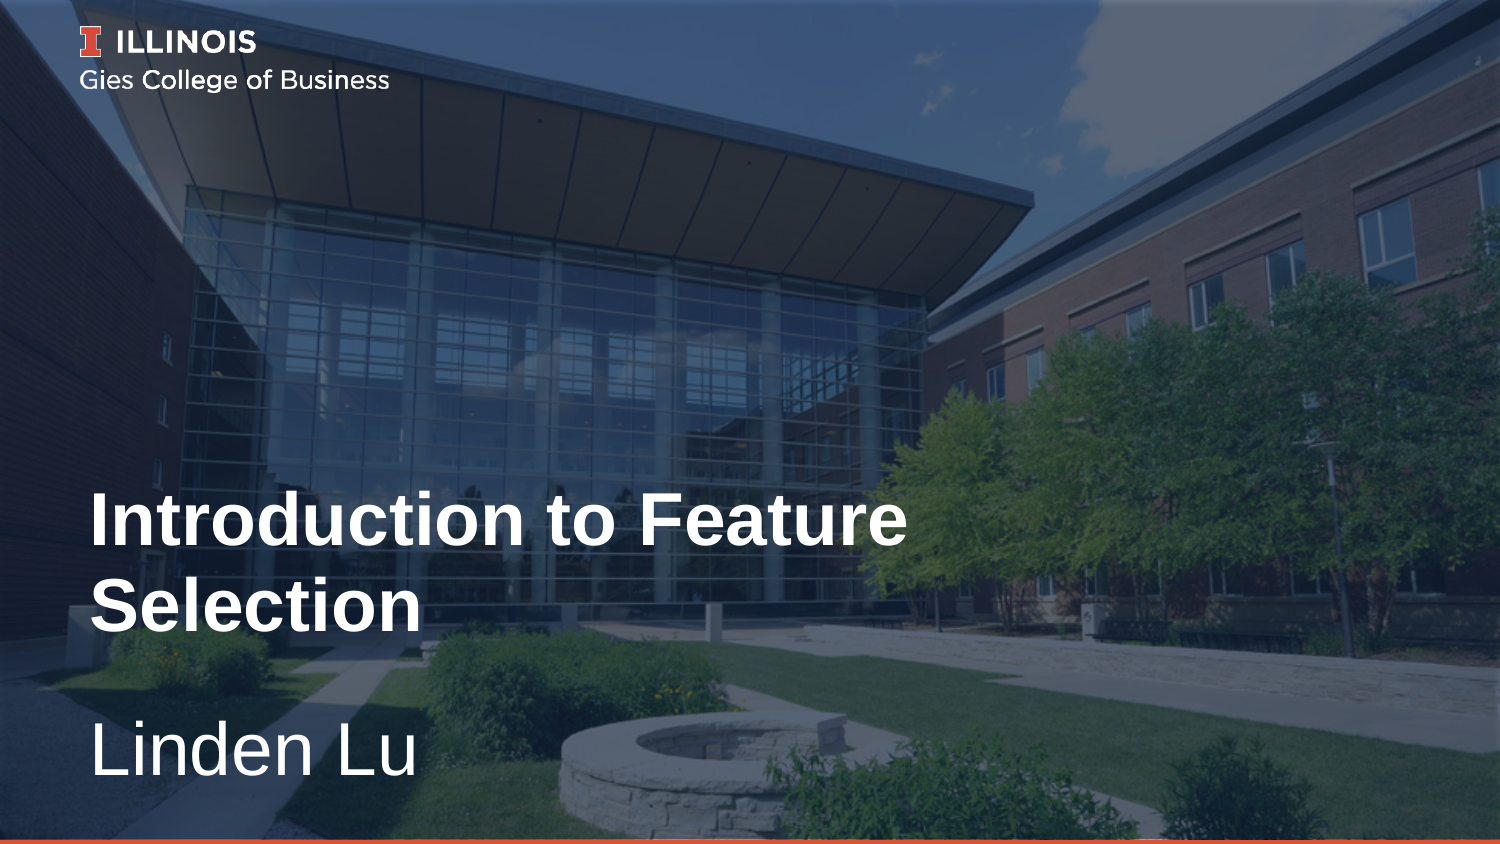

# Introduction to Feature Selection
Linden Lu